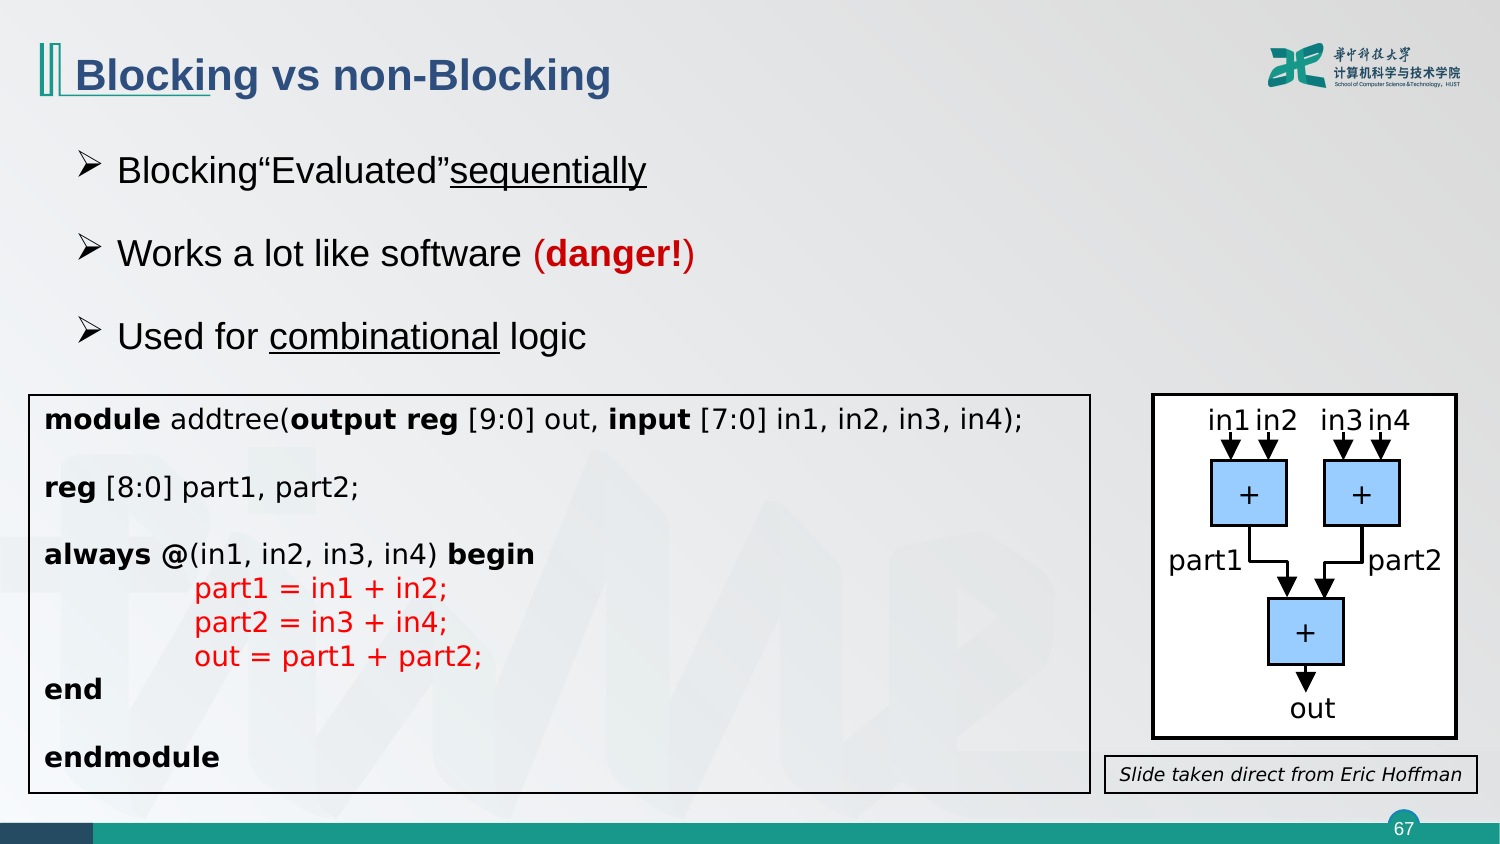

# Blocking vs non-Blocking
Blocking“Evaluated”sequentially
Works a lot like software (danger!)
Used for combinational logic
module addtree(output reg [9:0] out, input [7:0] in1, in2, in3, in4);

reg [8:0] part1, part2;

always @(in1, in2, in3, in4) begin
	part1 = in1 + in2;
	part2 = in3 + in4;
	out = part1 + part2;
end

endmodule

in1
in2
in3
in4

+
+

part1
part2
+

out
Slide taken direct from Eric Hoffman